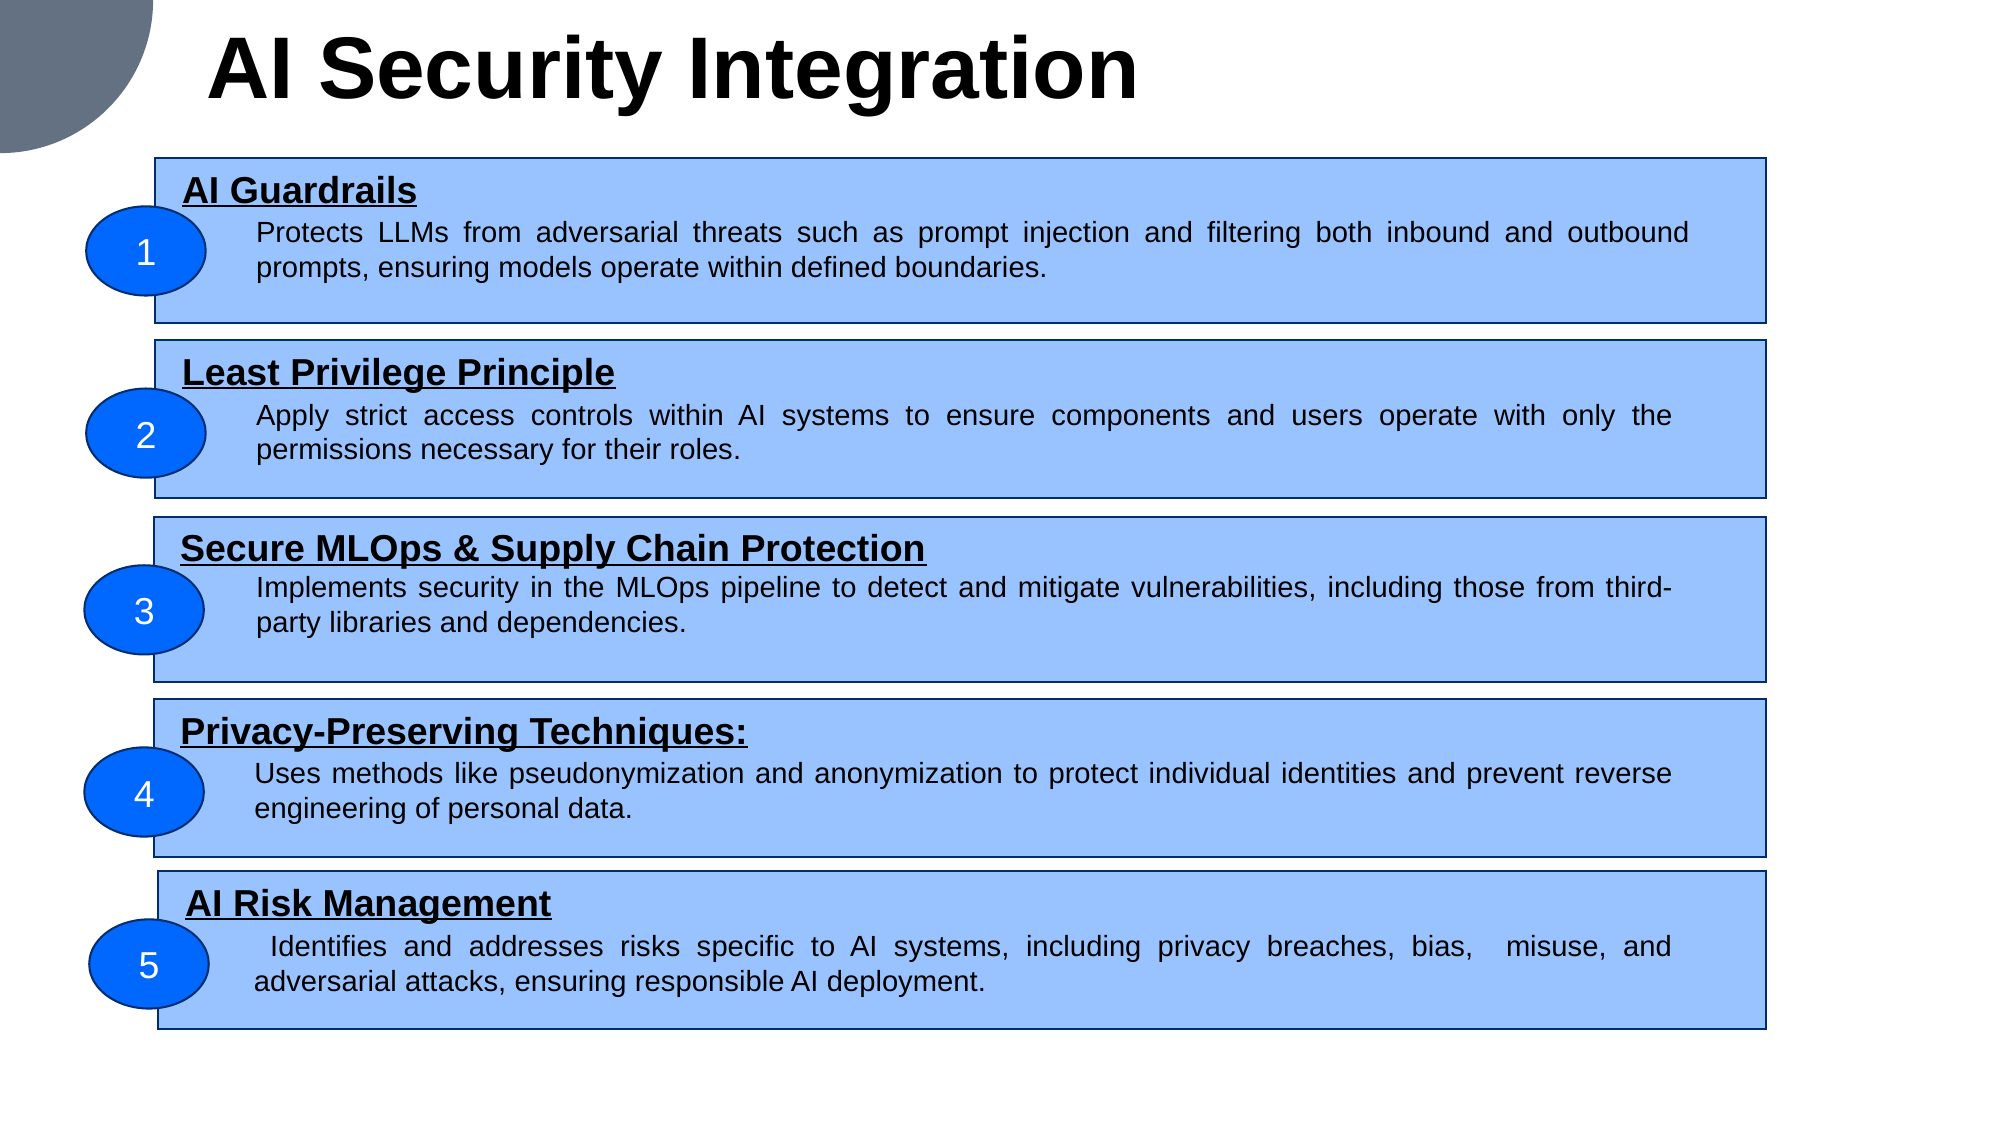

# AI Security Integration
AI Guardrails

Protects LLMs from adversarial threats such as prompt injection and filtering both inbound and outbound prompts, ensuring models operate within defined boundaries.
1
Least Privilege Principle

Apply strict access controls within AI systems to ensure components and users operate with only the permissions necessary for their roles.

2
Secure MLOps & Supply Chain Protection

Implements security in the MLOps pipeline to detect and mitigate vulnerabilities, including those from third-party libraries and dependencies.
3
Privacy-Preserving Techniques:

Uses methods like pseudonymization and anonymization to protect individual identities and prevent reverse engineering of personal data.

4
AI Risk Management

5
 Identifies and addresses risks specific to AI systems, including privacy breaches, bias,  misuse, and adversarial attacks, ensuring responsible AI deployment.